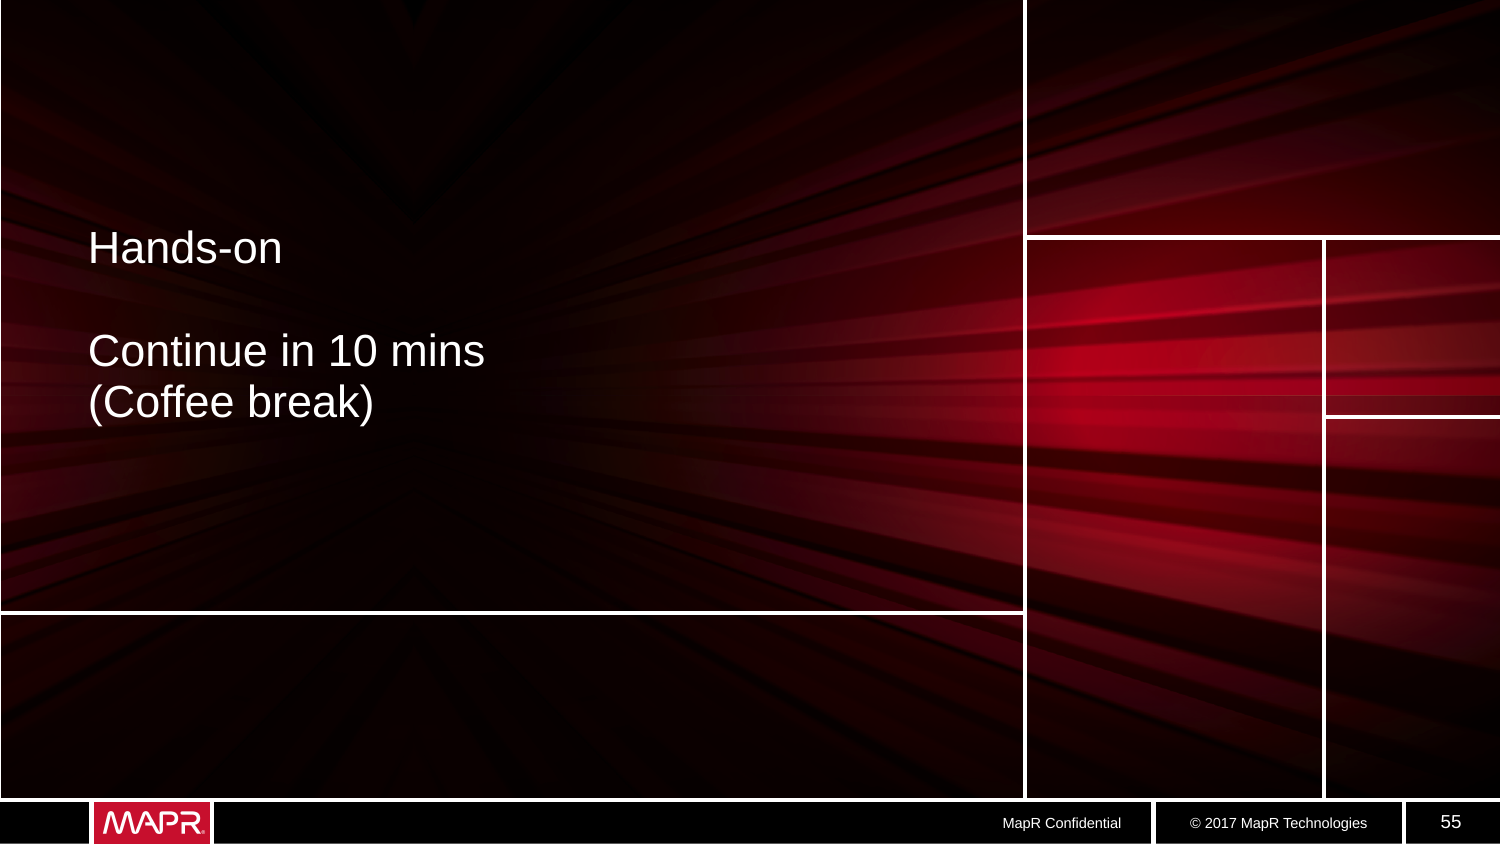

Hands-on

Continue in 10 mins
(Coffee break)